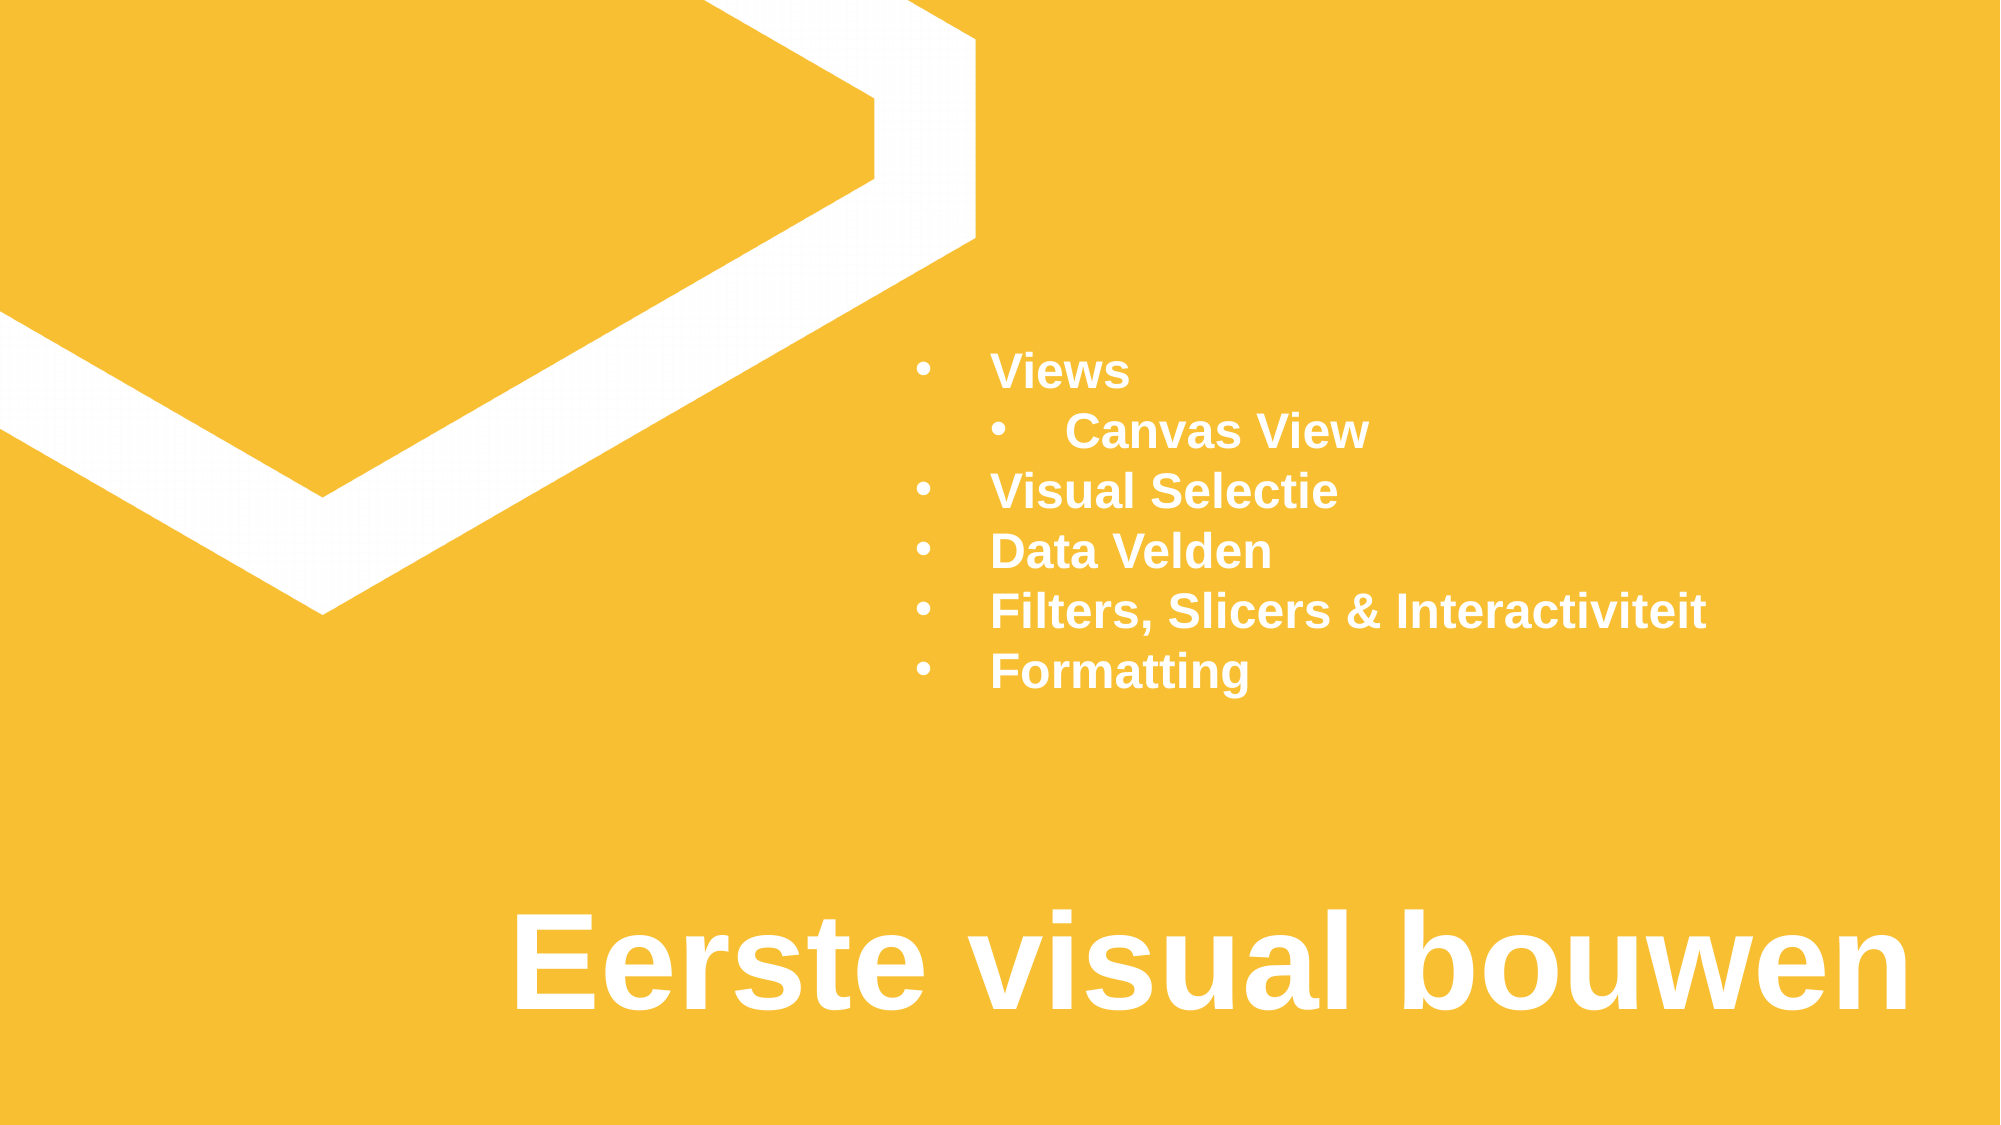

Views
Canvas View
Visual Selectie
Data Velden
Filters, Slicers & Interactiviteit
Formatting

Eerste visual bouwen